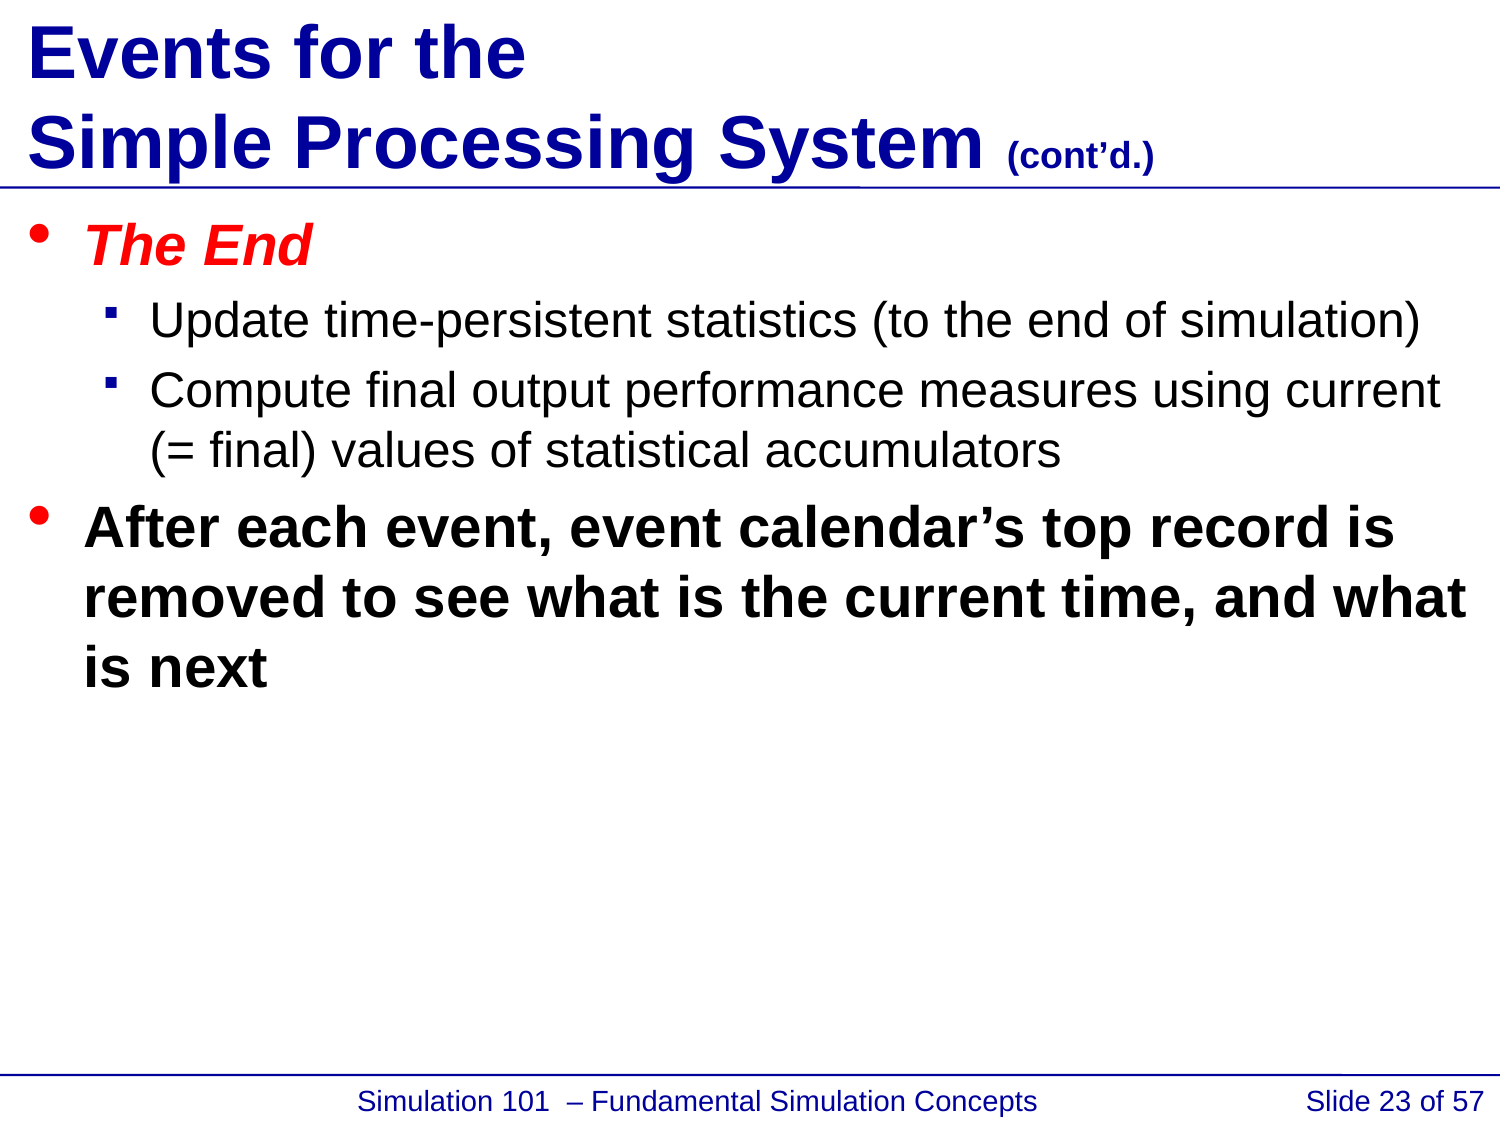

# Events for the Simple Processing System (cont’d.)
The End
Update time-persistent statistics (to the end of simulation)
Compute final output performance measures using current (= final) values of statistical accumulators
After each event, event calendar’s top record is removed to see what is the current time, and what is next

 Simulation 101  – Fundamental Simulation Concepts
Slide 23 of 57